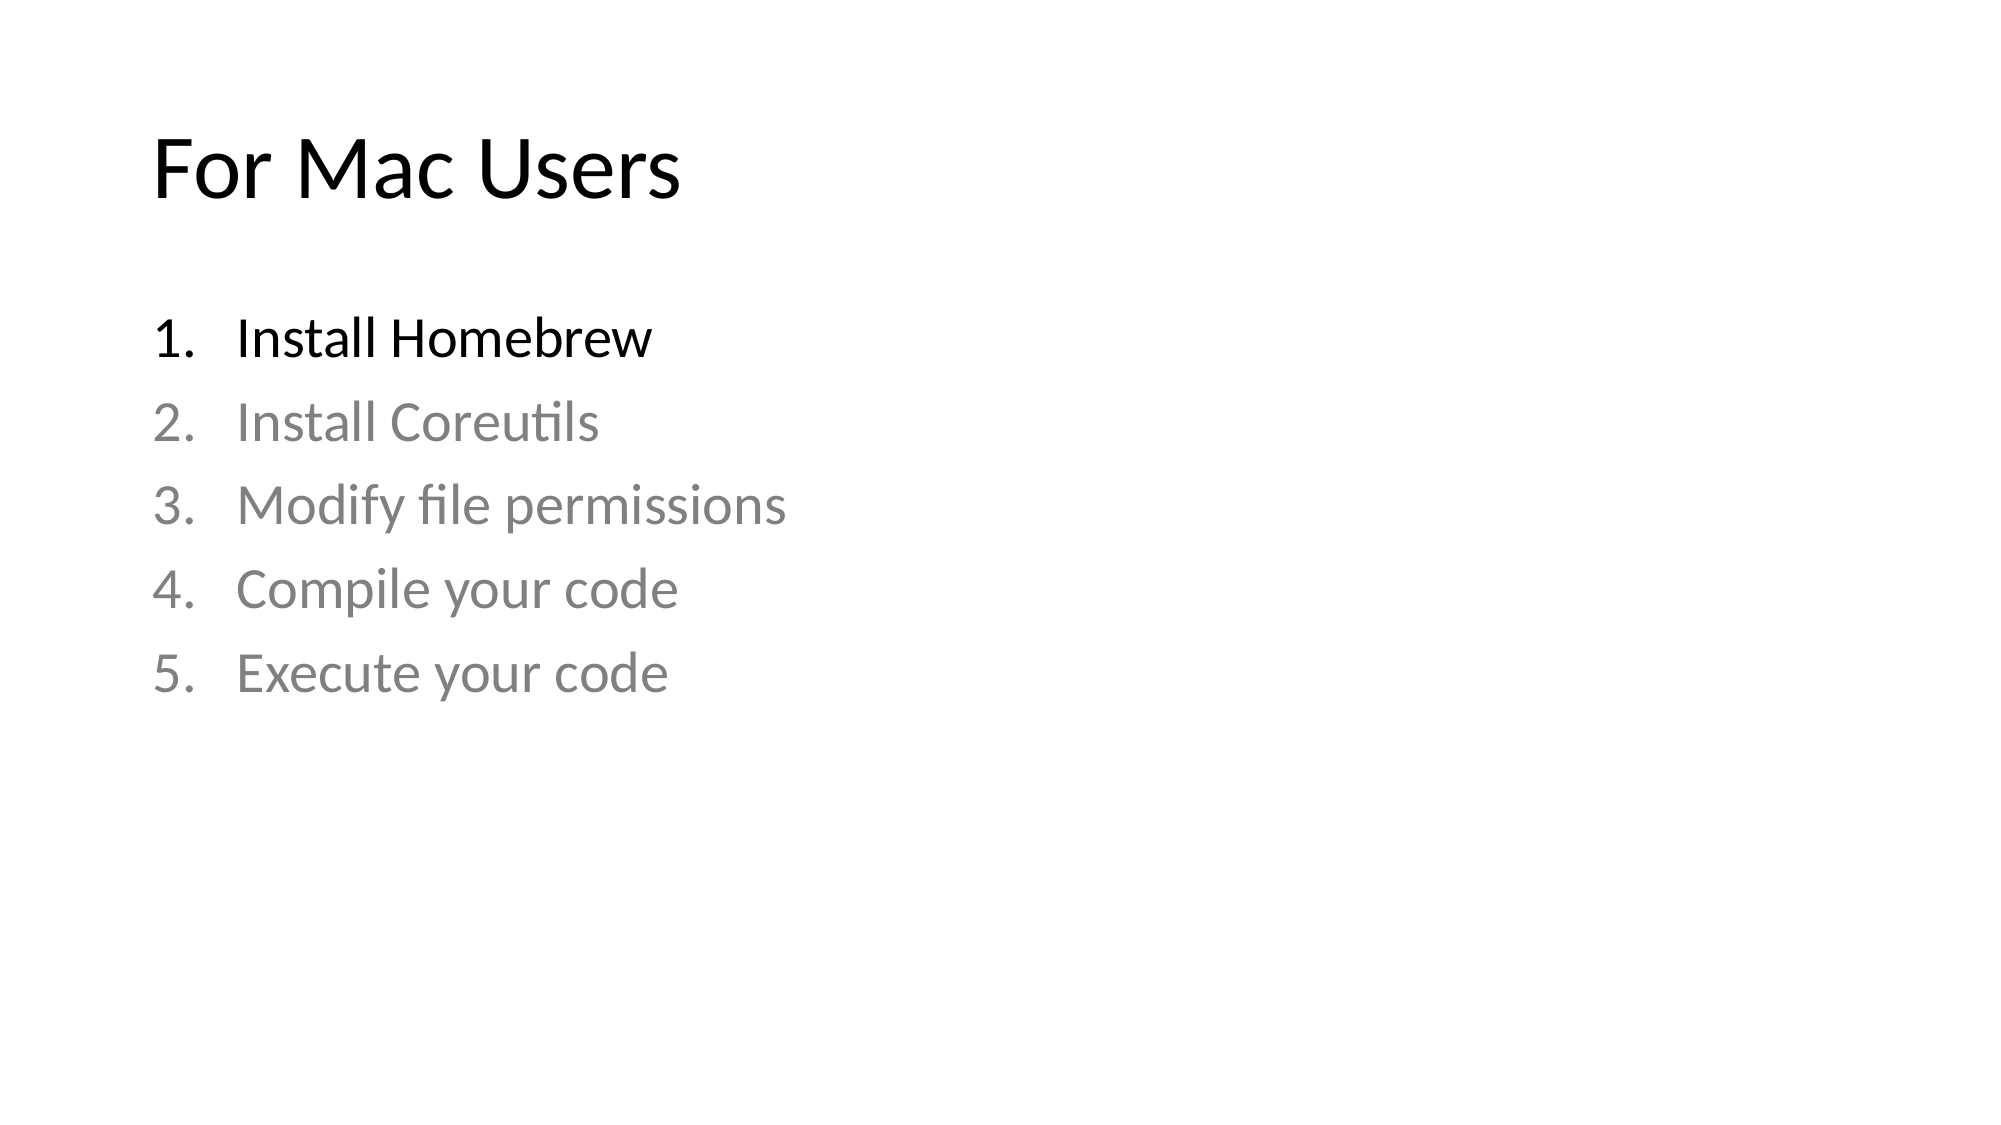

# For Mac Users
Install Homebrew
Install Coreutils
Modify file permissions
Compile your code
Execute your code